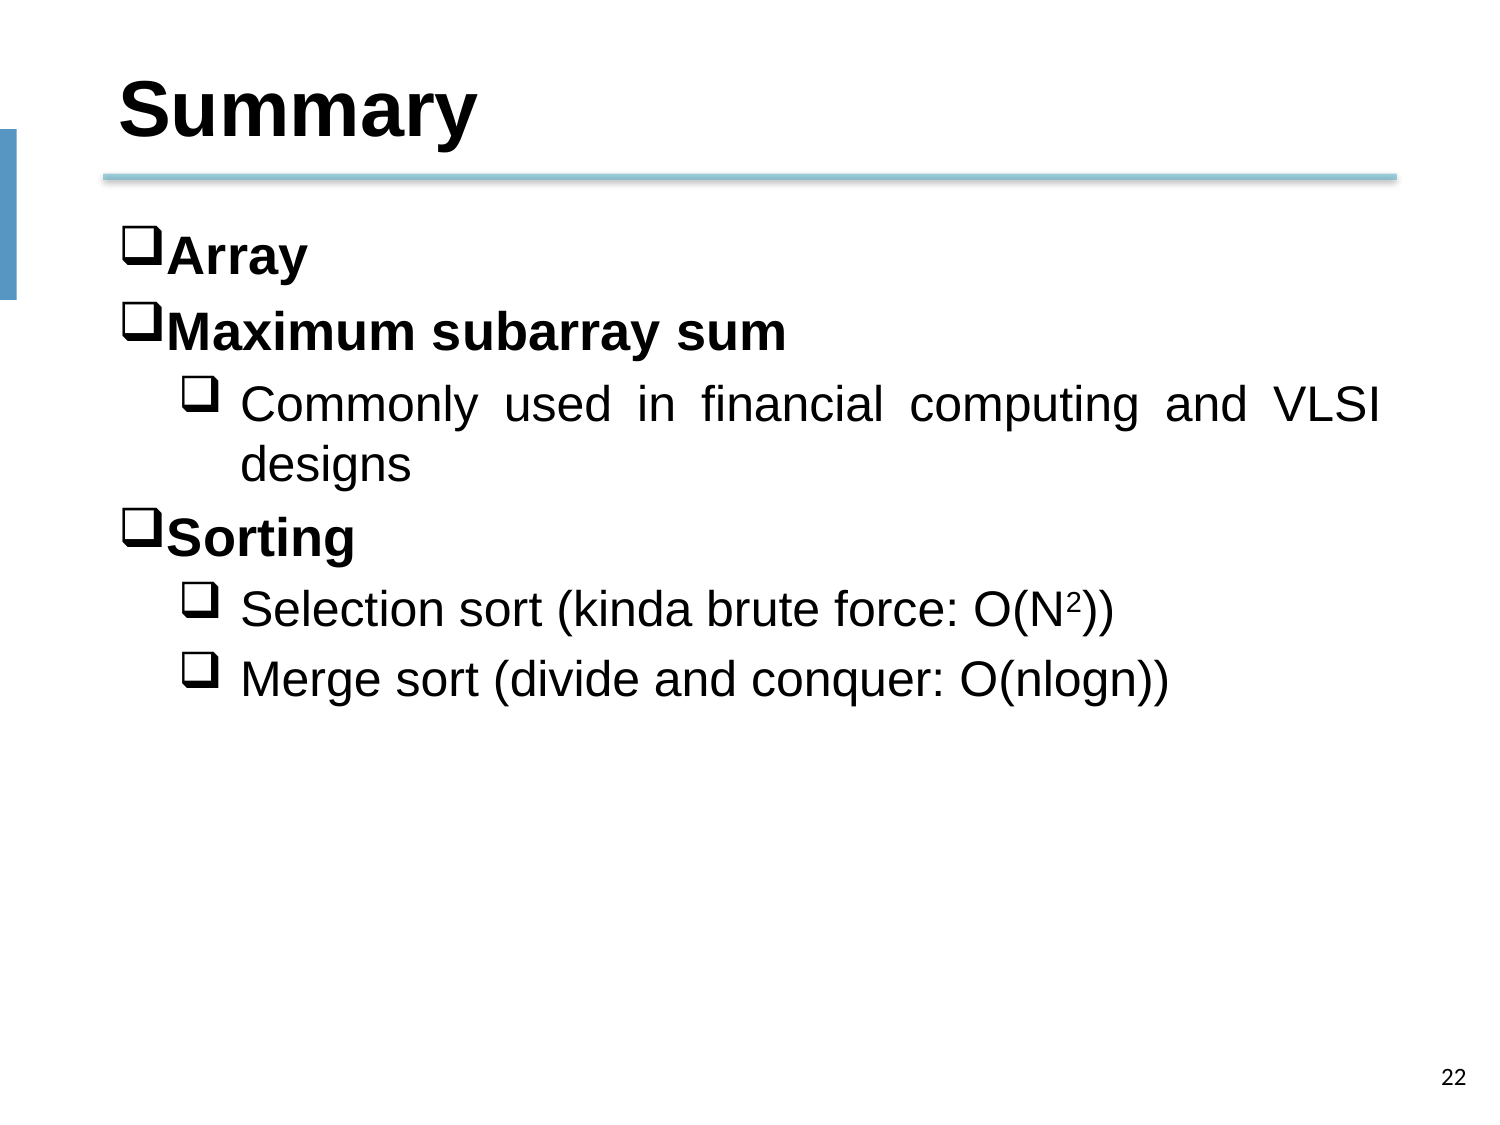

# Summary
Array
Maximum subarray sum
Commonly used in financial computing and VLSI designs
Sorting
Selection sort (kinda brute force: O(N2))
Merge sort (divide and conquer: O(nlogn))

22